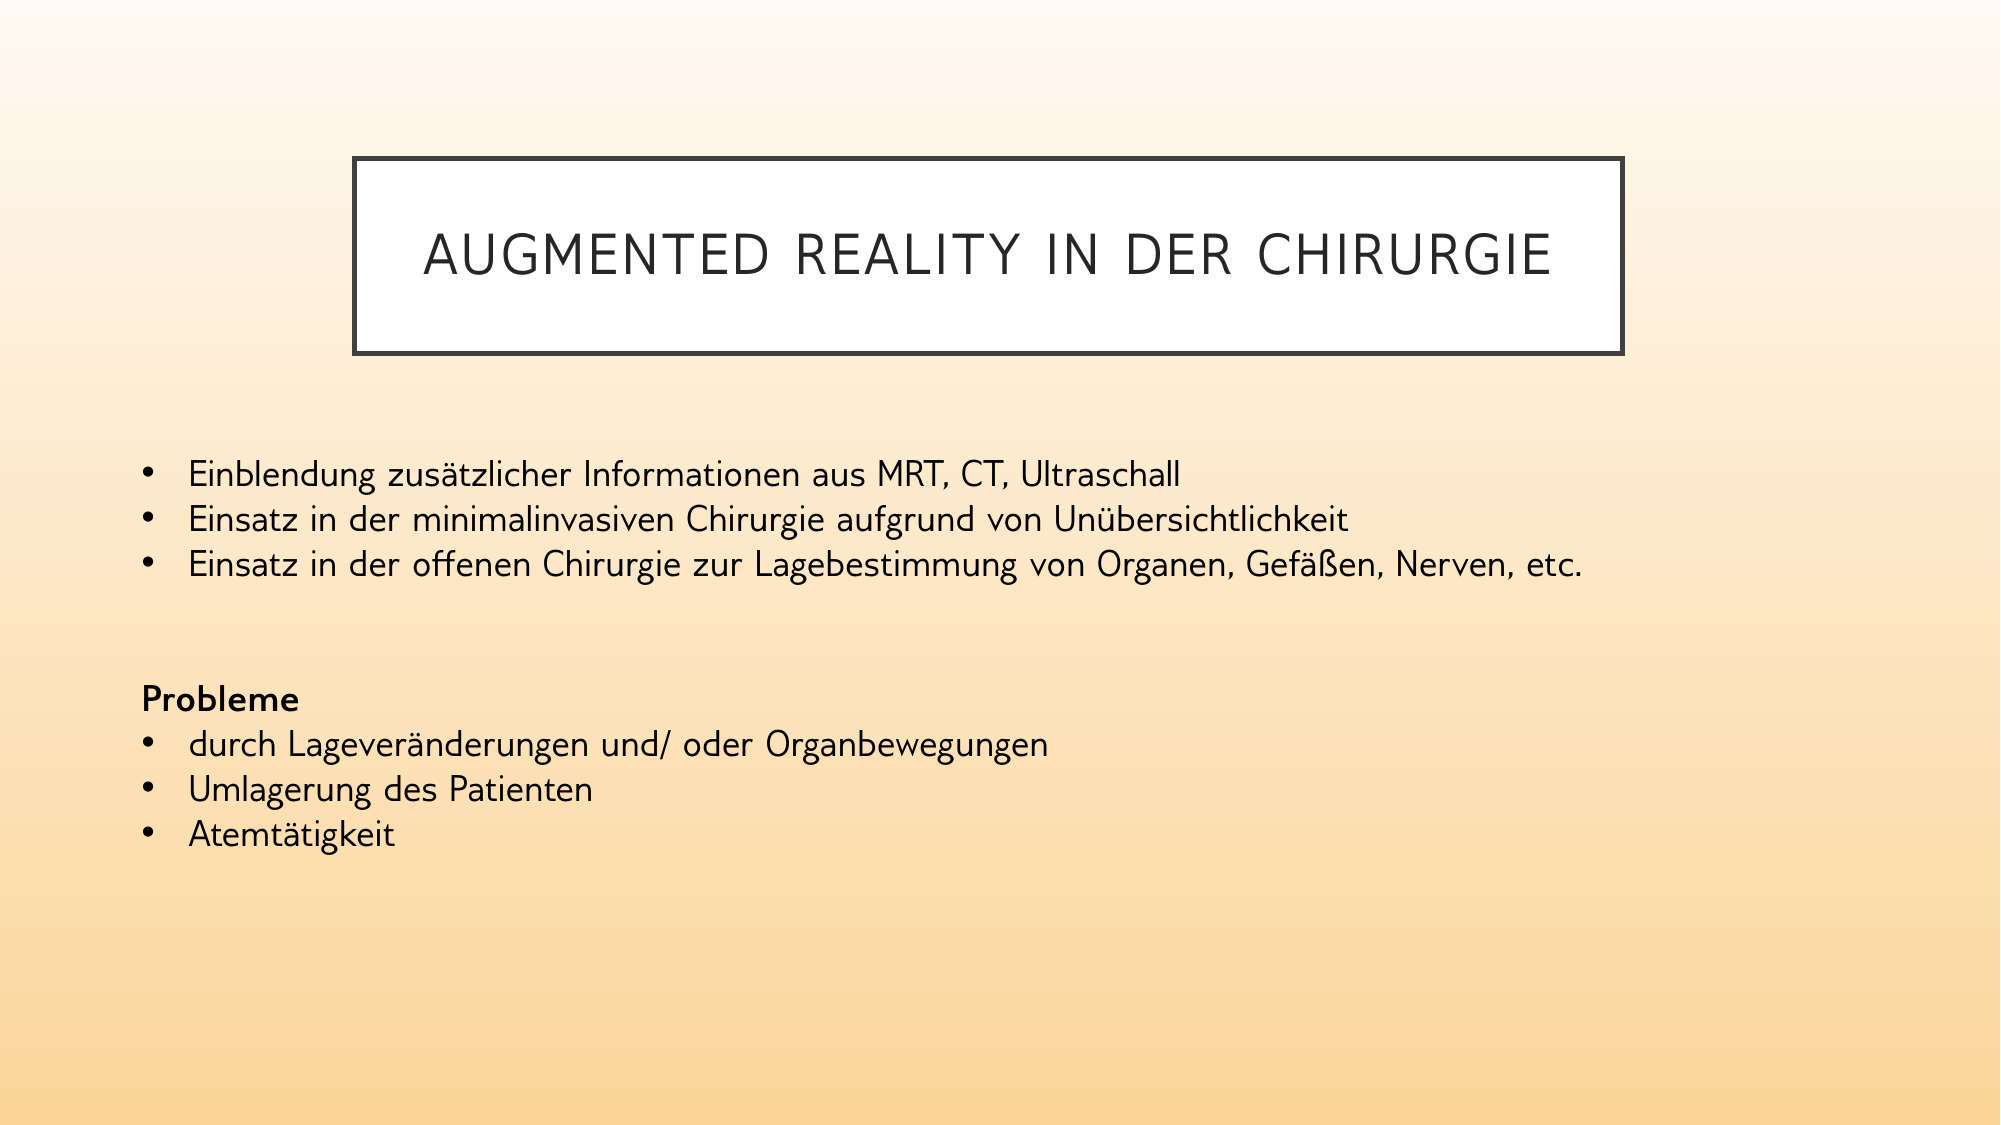

# Augmented Reality in der Chirurgie

Einblendung zusätzlicher Informationen aus MRT, CT, Ultraschall
Einsatz in der minimalinvasiven Chirurgie aufgrund von Unübersichtlichkeit
Einsatz in der offenen Chirurgie zur Lagebestimmung von Organen, Gefäßen, Nerven, etc.

Probleme
durch Lageveränderungen und/ oder Organbewegungen
Umlagerung des Patienten
Atemtätigkeit